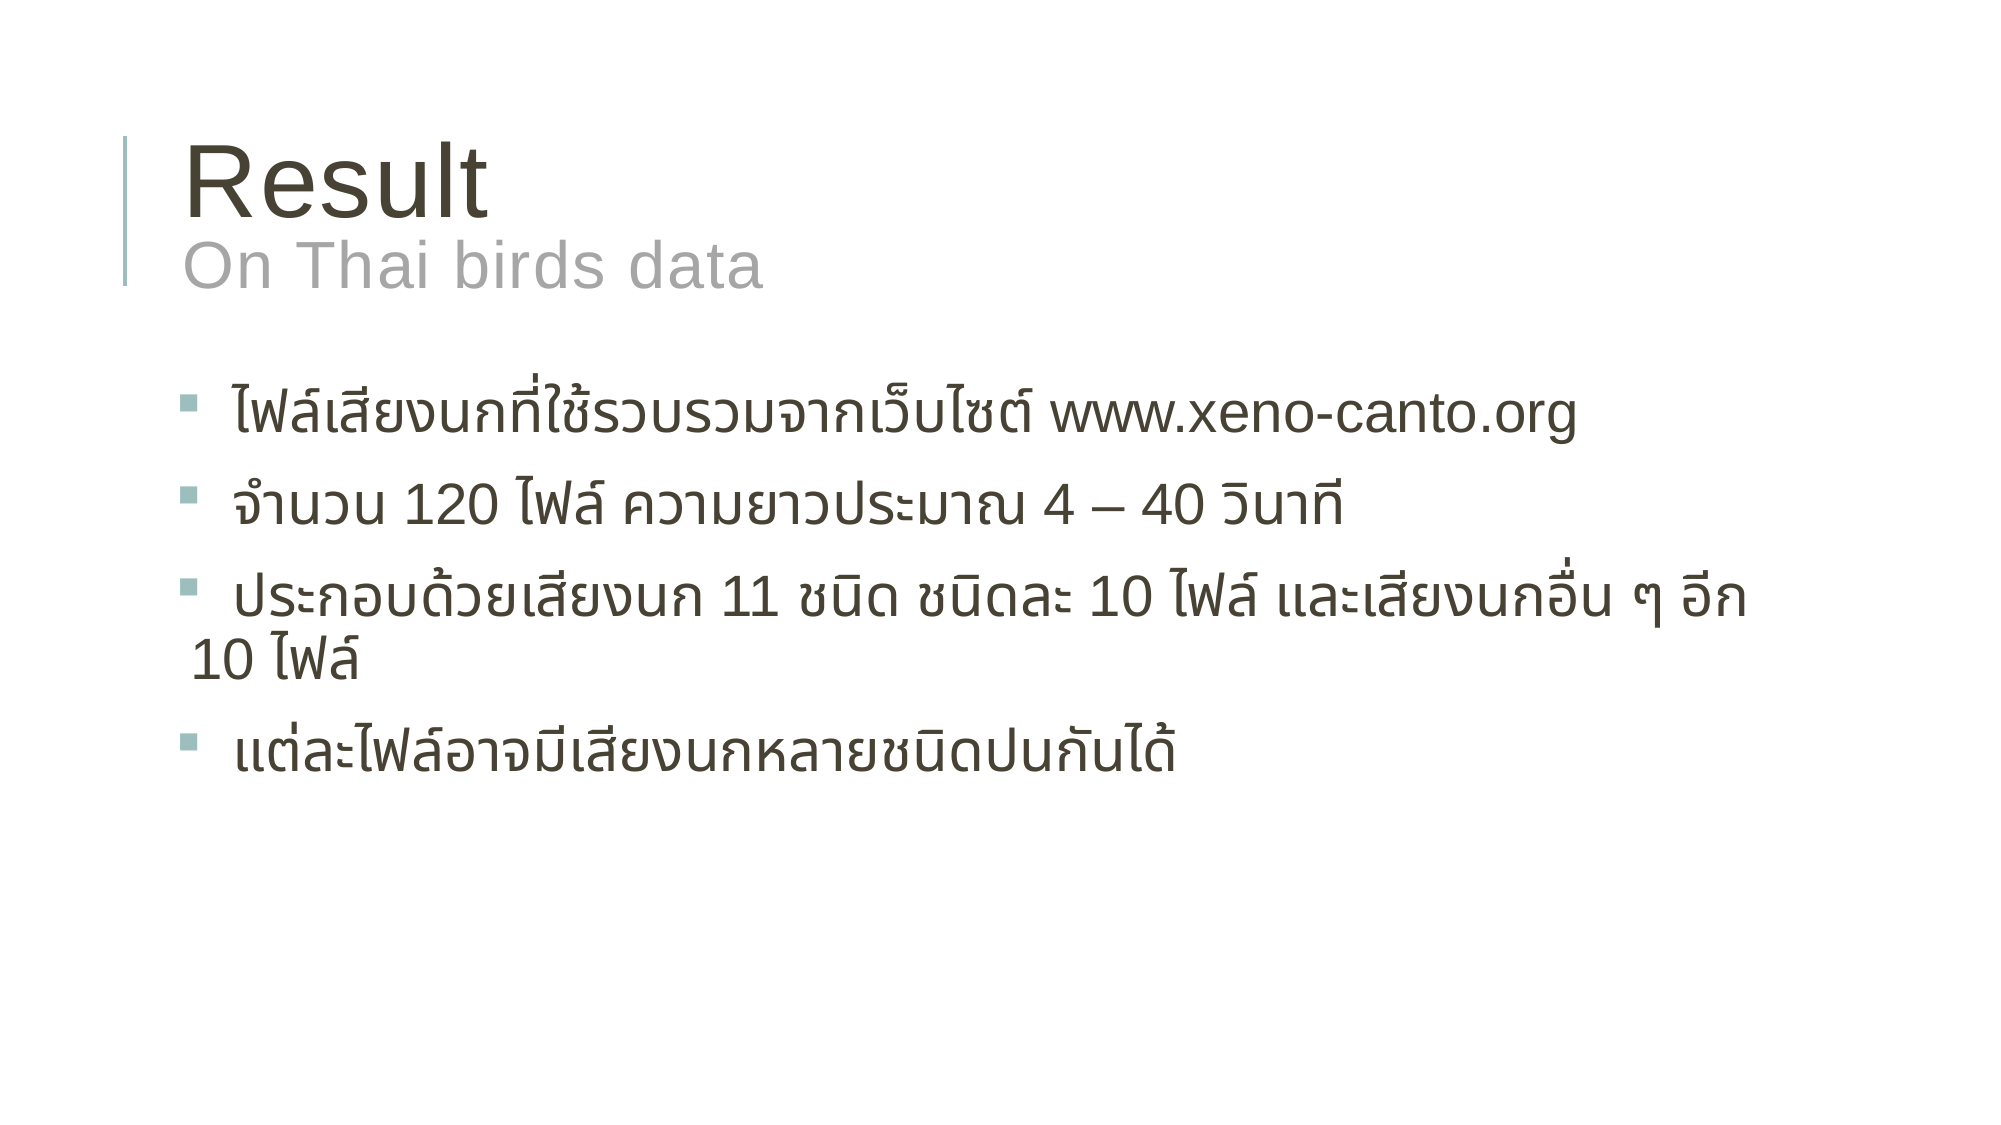

# Result On Thai birds data
  ไฟล์เสียงนกที่ใช้รวบรวมจากเว็บไซต์ www.xeno-canto.org
  จำนวน 120 ไฟล์ ความยาวประมาณ 4 – 40 วินาที
  ประกอบด้วยเสียงนก 11 ชนิด ชนิดละ 10 ไฟล์ และเสียงนกอื่น ๆ อีก 10 ไฟล์
  แต่ละไฟล์อาจมีเสียงนกหลายชนิดปนกันได้